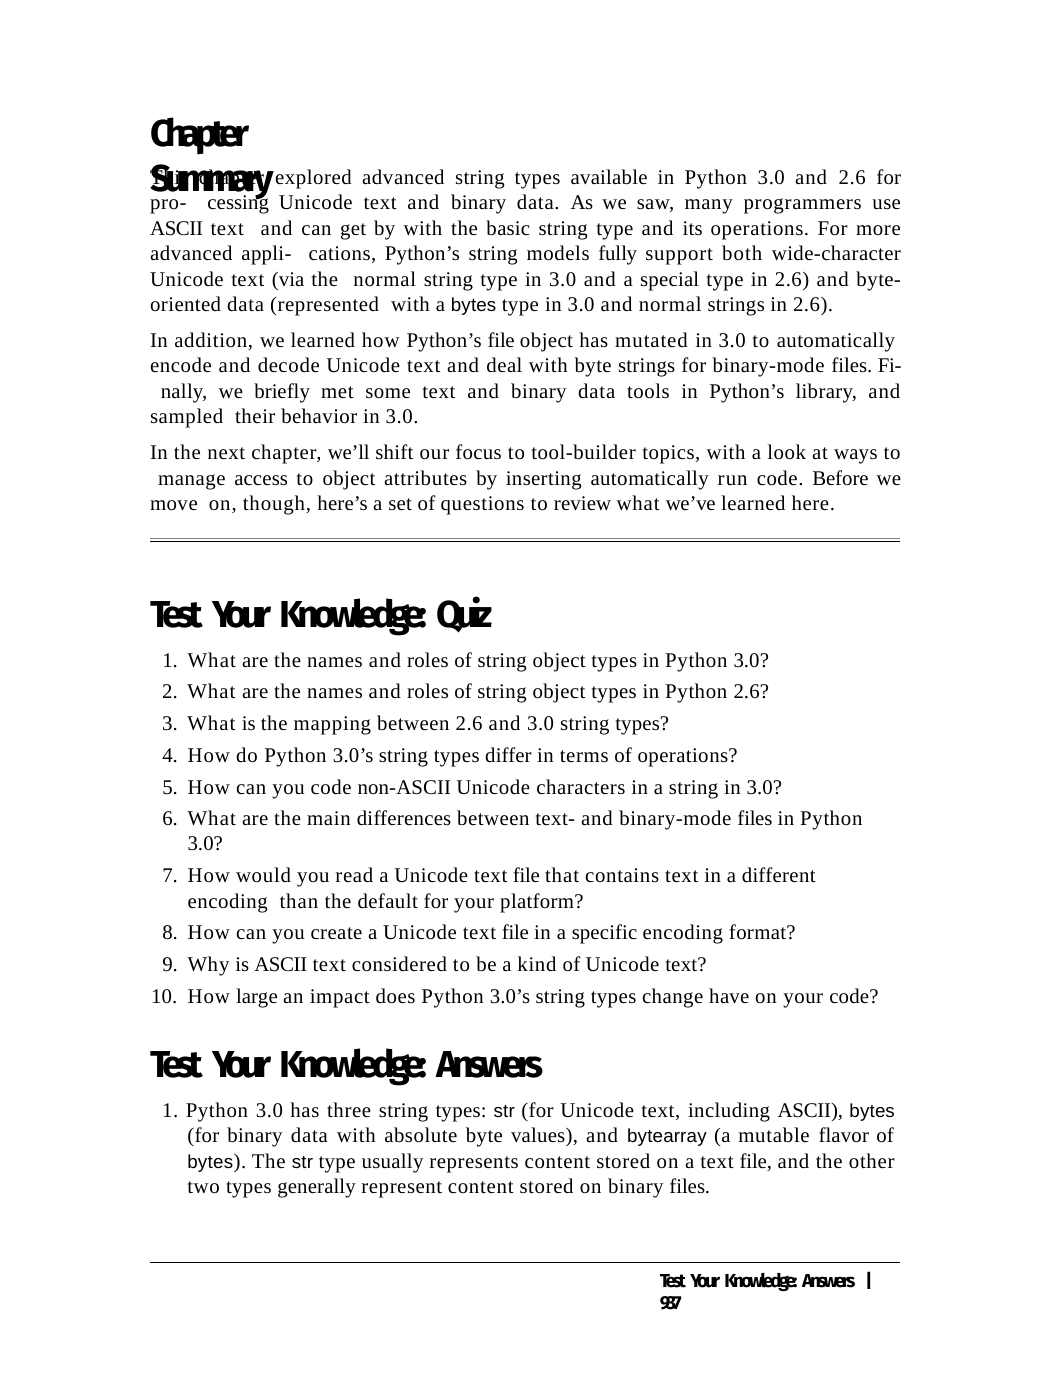

# Chapter Summary
This chapter explored advanced string types available in Python 3.0 and 2.6 for pro-  cessing Unicode text and binary data. As we saw, many programmers use ASCII text  and can get by with the basic string type and its operations. For more advanced appli-  cations, Python’s string models fully support both wide-character Unicode text (via the  normal string type in 3.0 and a special type in 2.6) and byte-oriented data (represented  with a bytes type in 3.0 and normal strings in 2.6).
In addition, we learned how Python’s file object has mutated in 3.0 to automatically  encode and decode Unicode text and deal with byte strings for binary-mode files. Fi-  nally, we briefly met some text and binary data tools in Python’s library, and sampled  their behavior in 3.0.
In the next chapter, we’ll shift our focus to tool-builder topics, with a look at ways to  manage access to object attributes by inserting automatically run code. Before we move  on, though, here’s a set of questions to review what we’ve learned here.

Test Your Knowledge: Quiz
What are the names and roles of string object types in Python 3.0?
What are the names and roles of string object types in Python 2.6?
What is the mapping between 2.6 and 3.0 string types?
How do Python 3.0’s string types differ in terms of operations?
How can you code non-ASCII Unicode characters in a string in 3.0?
What are the main differences between text- and binary-mode files in Python 3.0?
How would you read a Unicode text file that contains text in a different encoding  than the default for your platform?
How can you create a Unicode text file in a specific encoding format?
Why is ASCII text considered to be a kind of Unicode text?
How large an impact does Python 3.0’s string types change have on your code?

Test Your Knowledge: Answers
1. Python 3.0 has three string types: str (for Unicode text, including ASCII), bytes  (for binary data with absolute byte values), and bytearray (a mutable flavor of  bytes). The str type usually represents content stored on a text file, and the other  two types generally represent content stored on binary files.

Test Your Knowledge: Answers  |  937